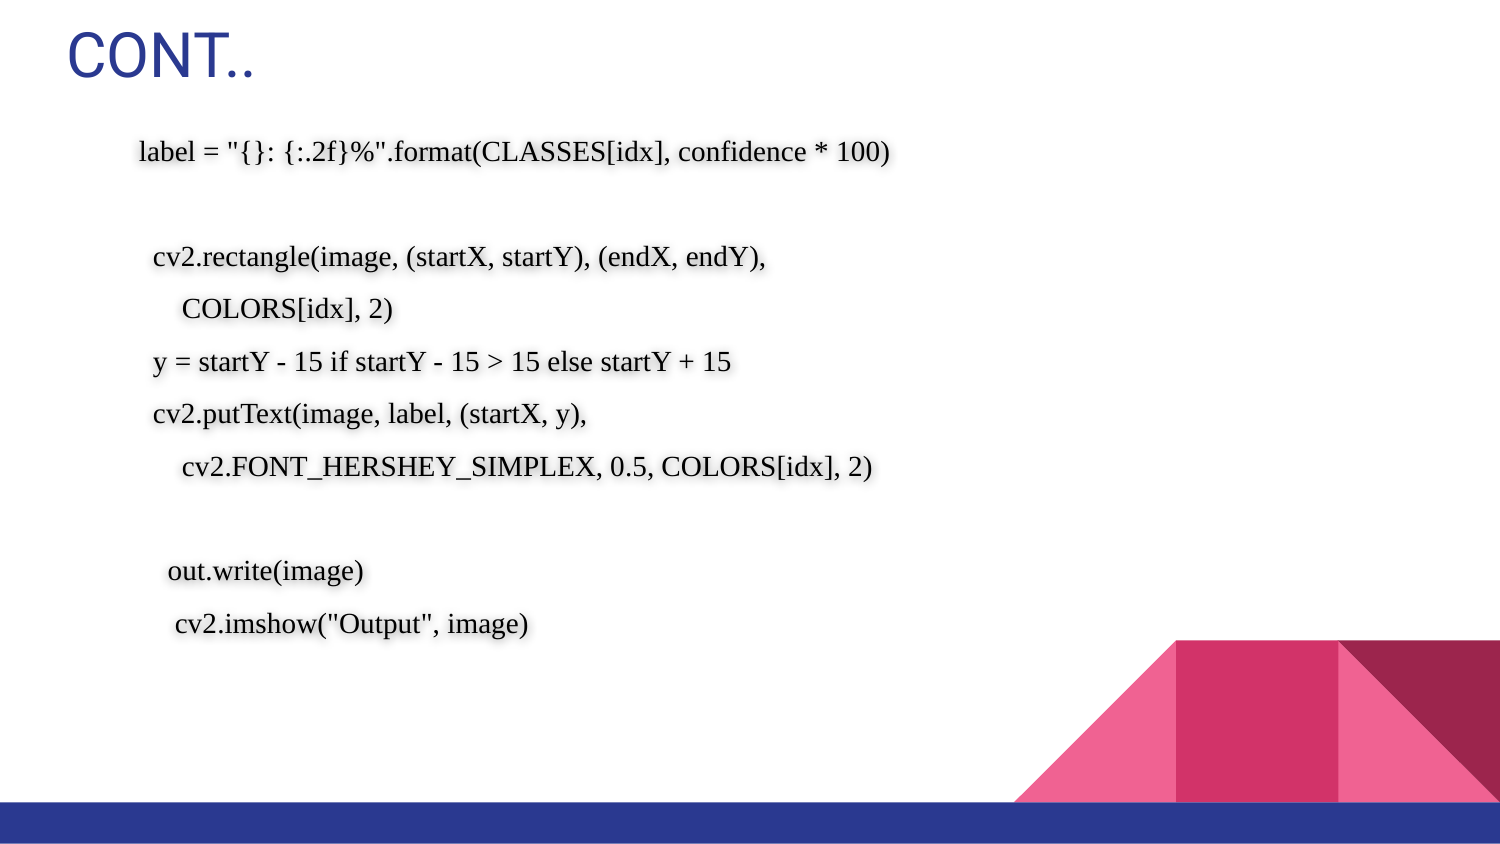

# CONT..
          label = "{}: {:.2f}%".format(CLASSES[idx], confidence * 100)
            cv2.rectangle(image, (startX, startY), (endX, endY),
                COLORS[idx], 2)
            y = startY - 15 if startY - 15 > 15 else startY + 15
            cv2.putText(image, label, (startX, y),
                cv2.FONT_HERSHEY_SIMPLEX, 0.5, COLORS[idx], 2)

              out.write(image)
               cv2.imshow("Output", image)